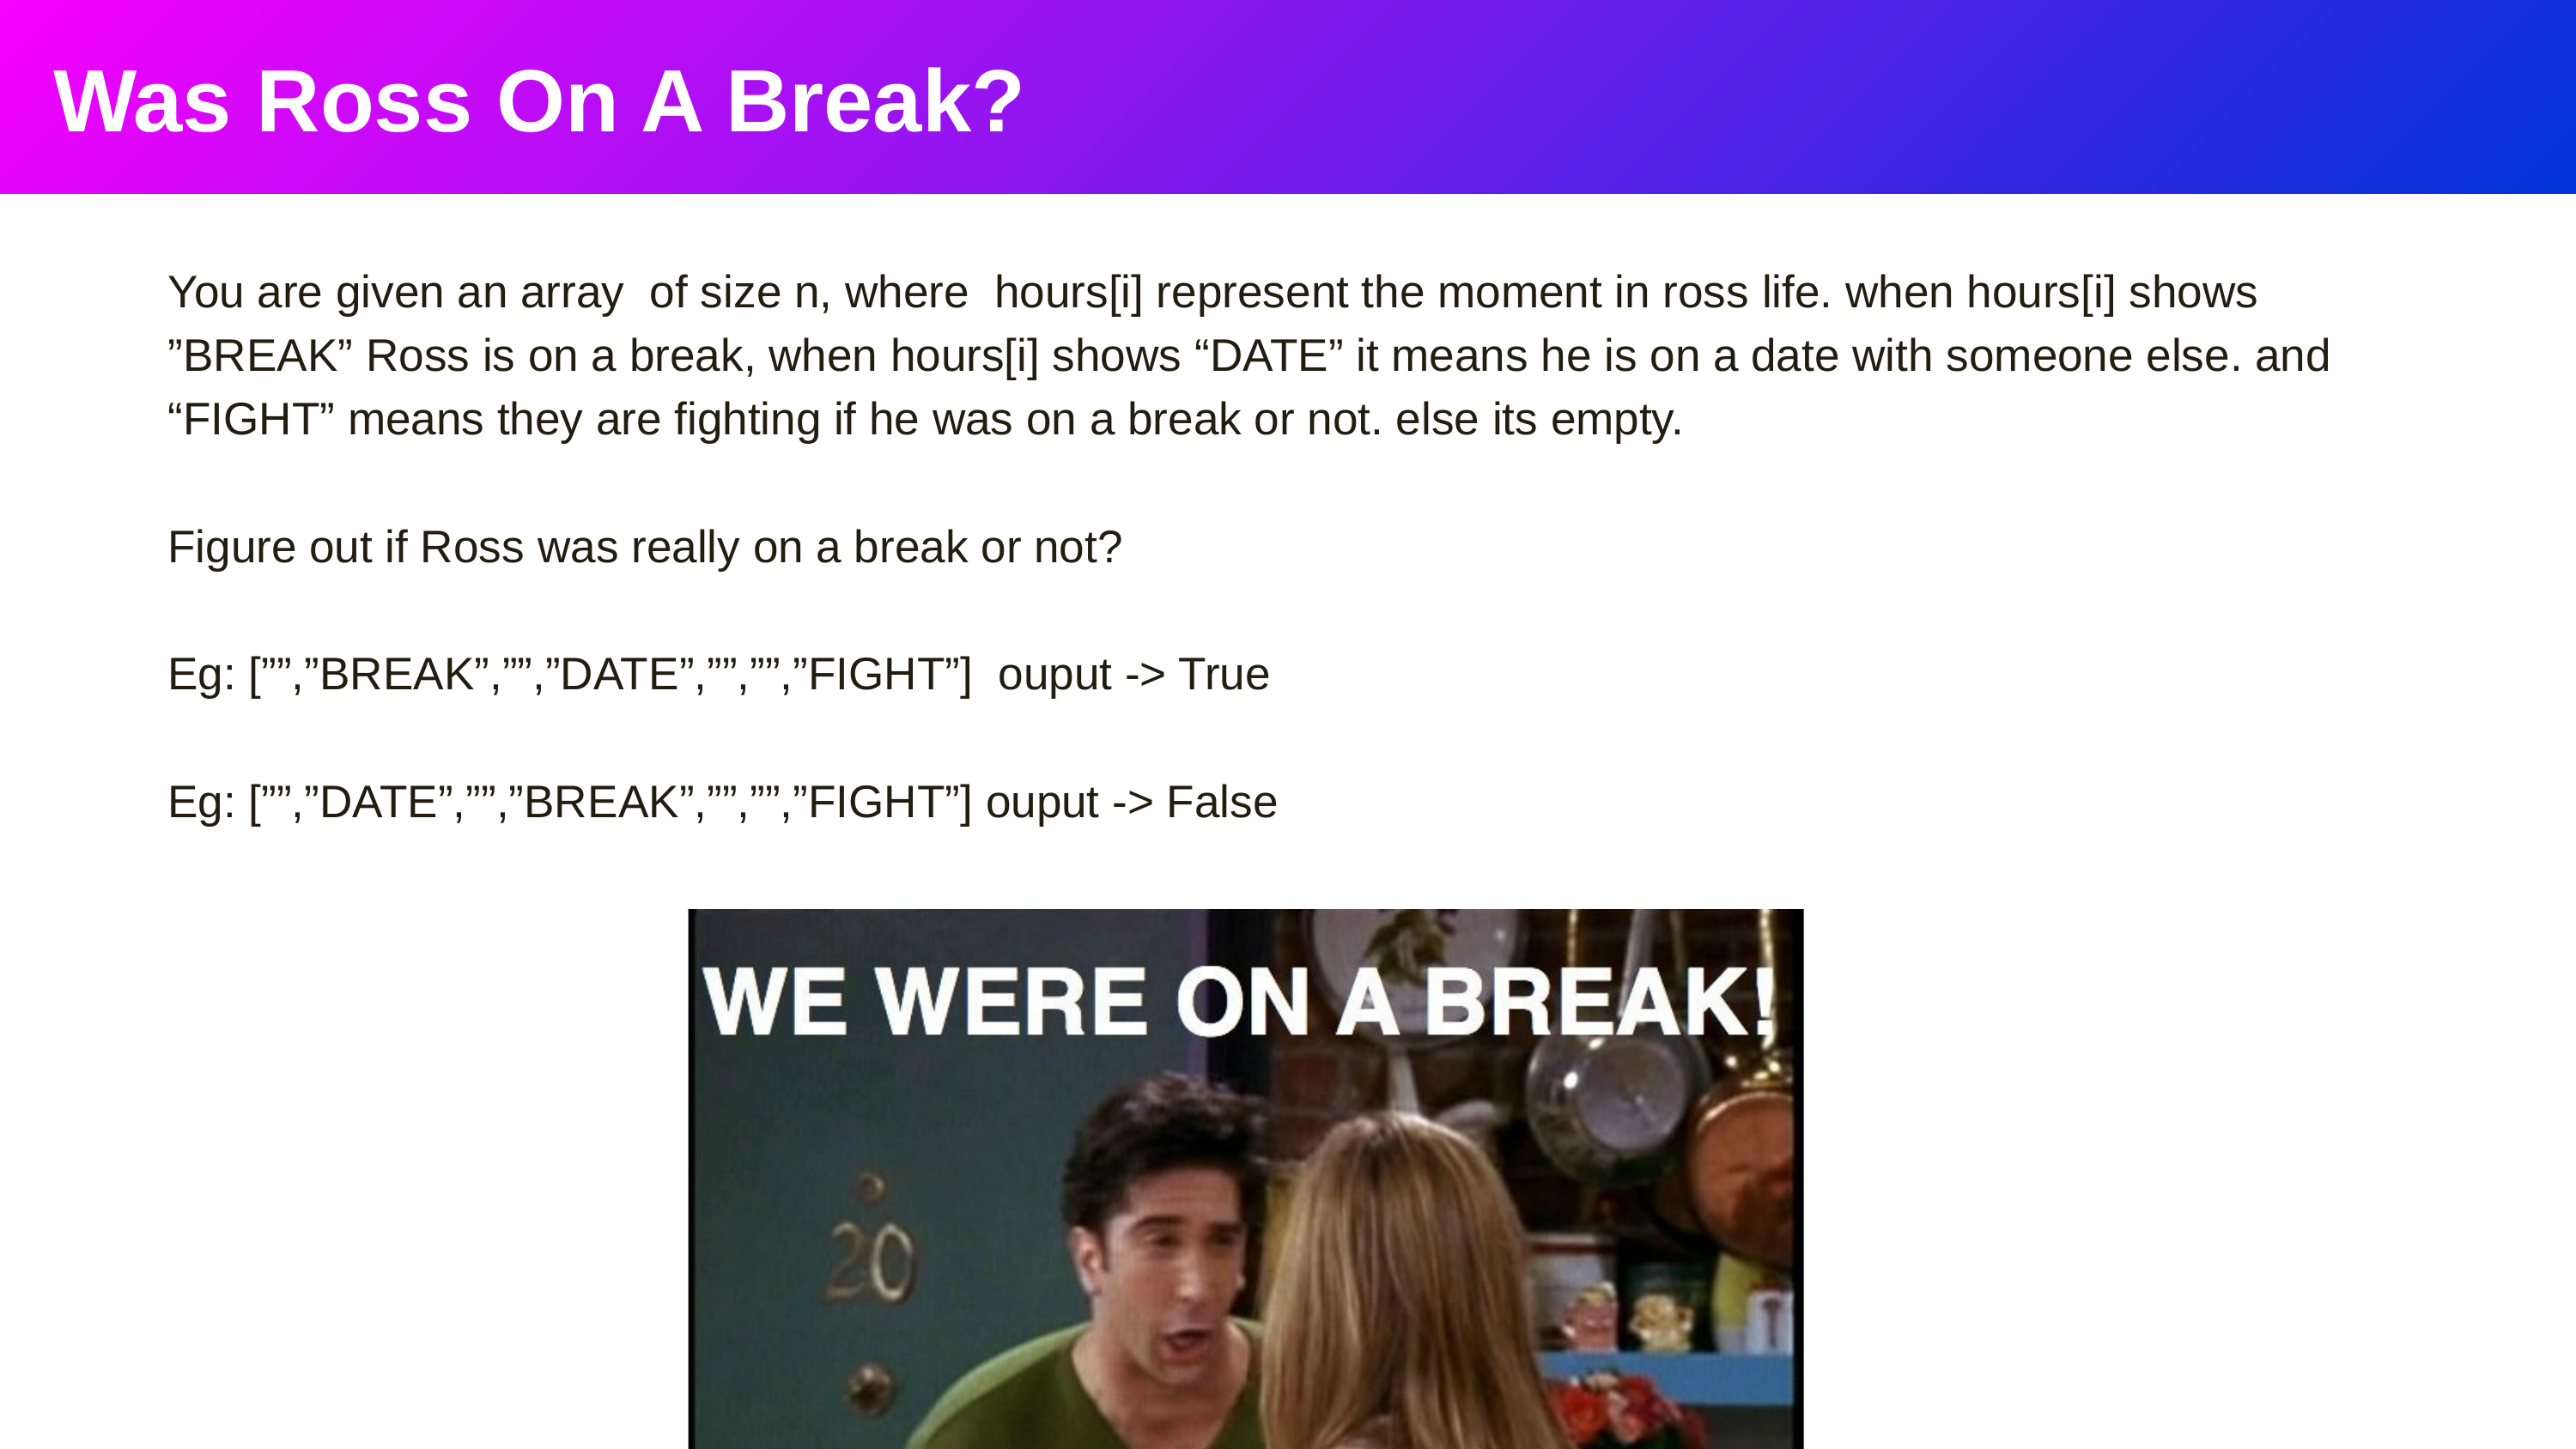

Was Ross On A Break?
You are given an array  of size n, where  hours[i] represent the moment in ross life. when hours[i] shows
”BREAK” Ross is on a break, when hours[i] shows “DATE” it means he is on a date with someone else. and “FIGHT” means they are fighting if he was on a break or not. else its empty.

Figure out if Ross was really on a break or not?

Eg: [””,”BREAK”,””,”DATE”,””,””,”FIGHT”]  ouput -> True

Eg: [””,”DATE”,””,”BREAK”,””,””,”FIGHT”] ouput -> False